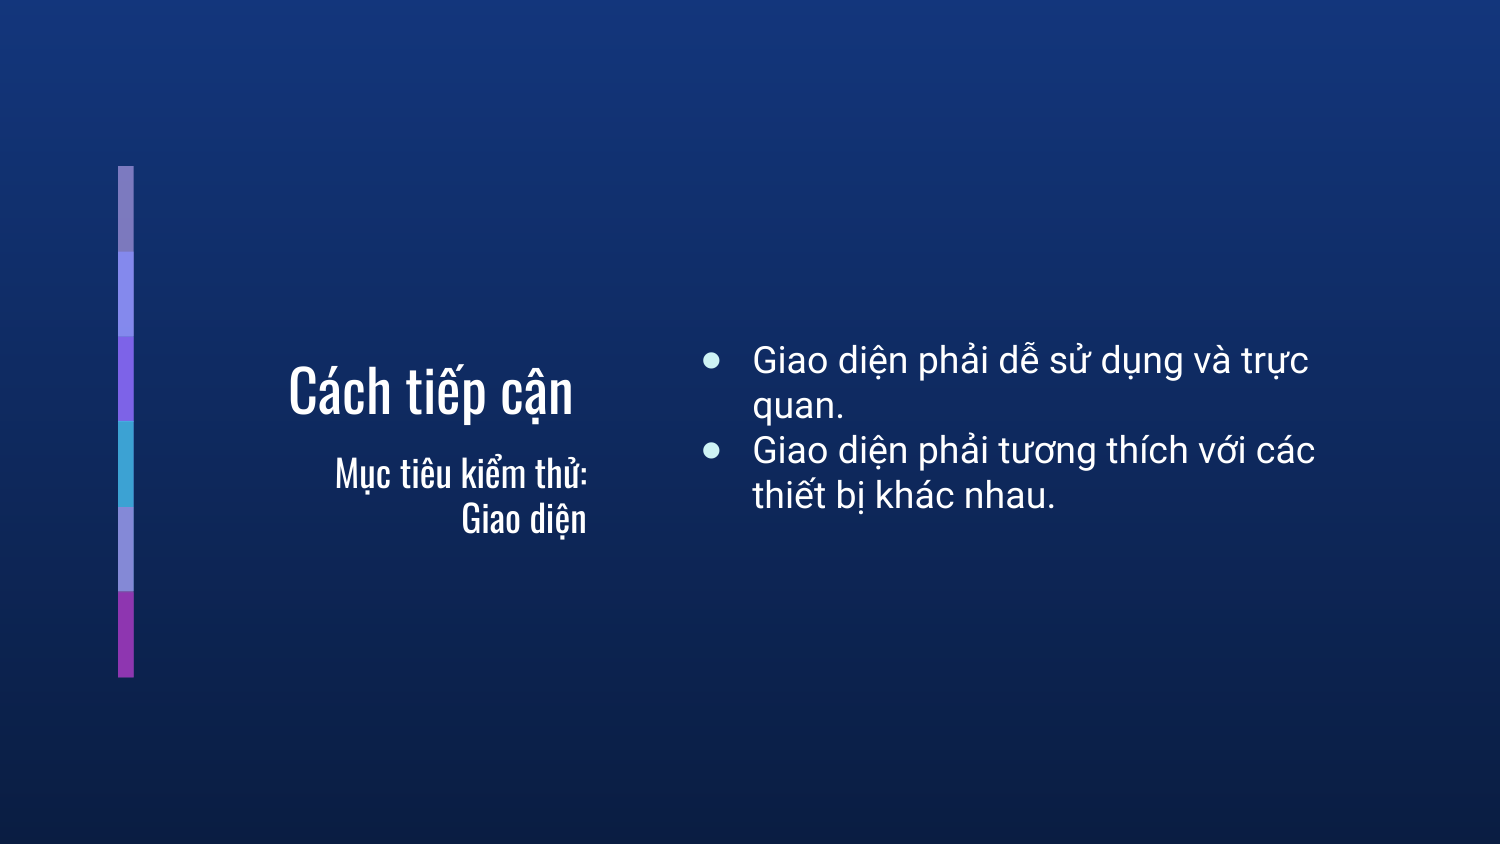

# Cách tiếp cận
Giao diện phải dễ sử dụng và trực quan.
Giao diện phải tương thích với các thiết bị khác nhau.
Mục tiêu kiểm thử: Giao diện